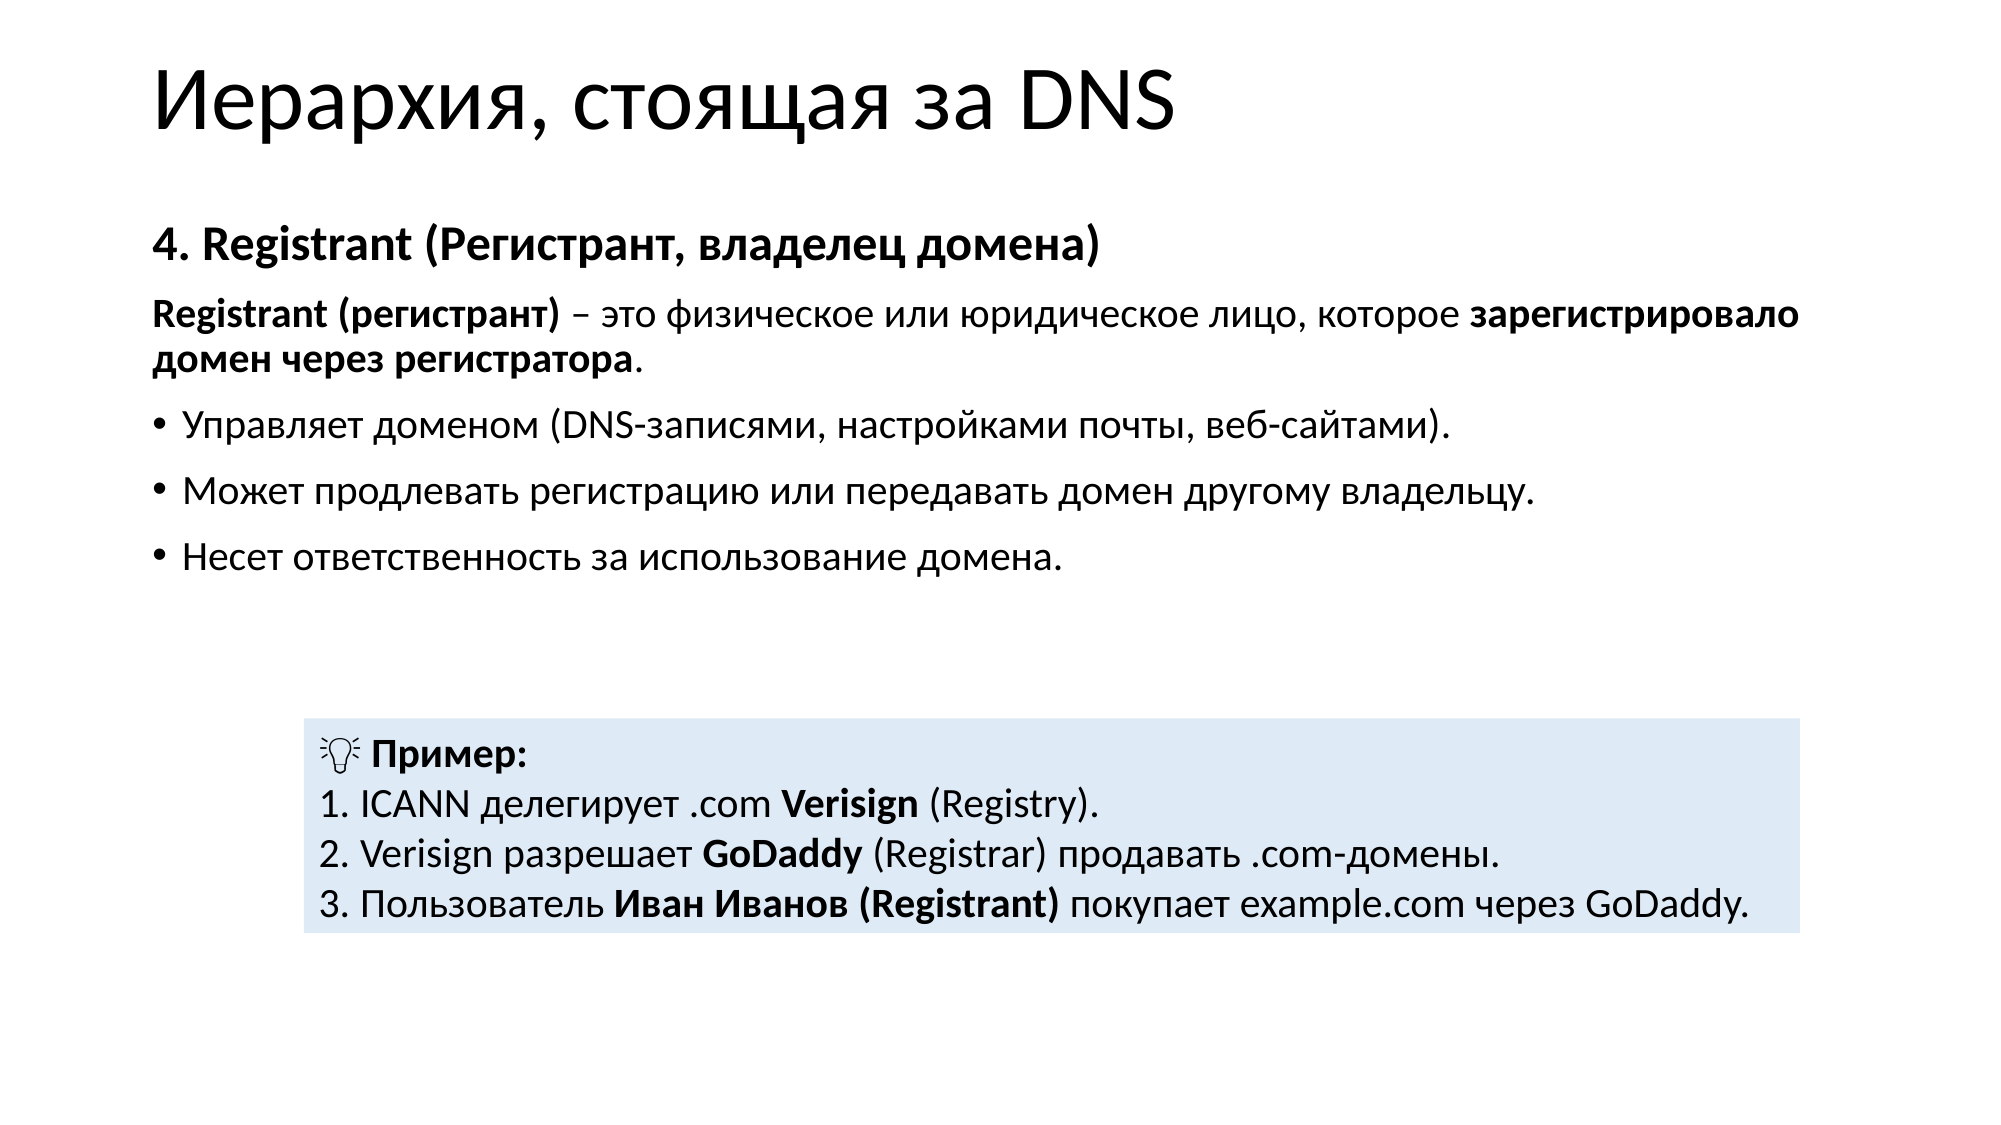

# Иерархия, стоящая за DNS
4. Registrant (Регистрант, владелец домена)
Registrant (регистрант) – это физическое или юридическое лицо, которое зарегистрировало домен через регистратора.
Управляет доменом (DNS-записями, настройками почты, веб-сайтами).
Может продлевать регистрацию или передавать домен другому владельцу.
Несет ответственность за использование домена.

💡 Пример:
ICANN делегирует .com Verisign (Registry).
Verisign разрешает GoDaddy (Registrar) продавать .com-домены.
Пользователь Иван Иванов (Registrant) покупает example.com через GoDaddy.